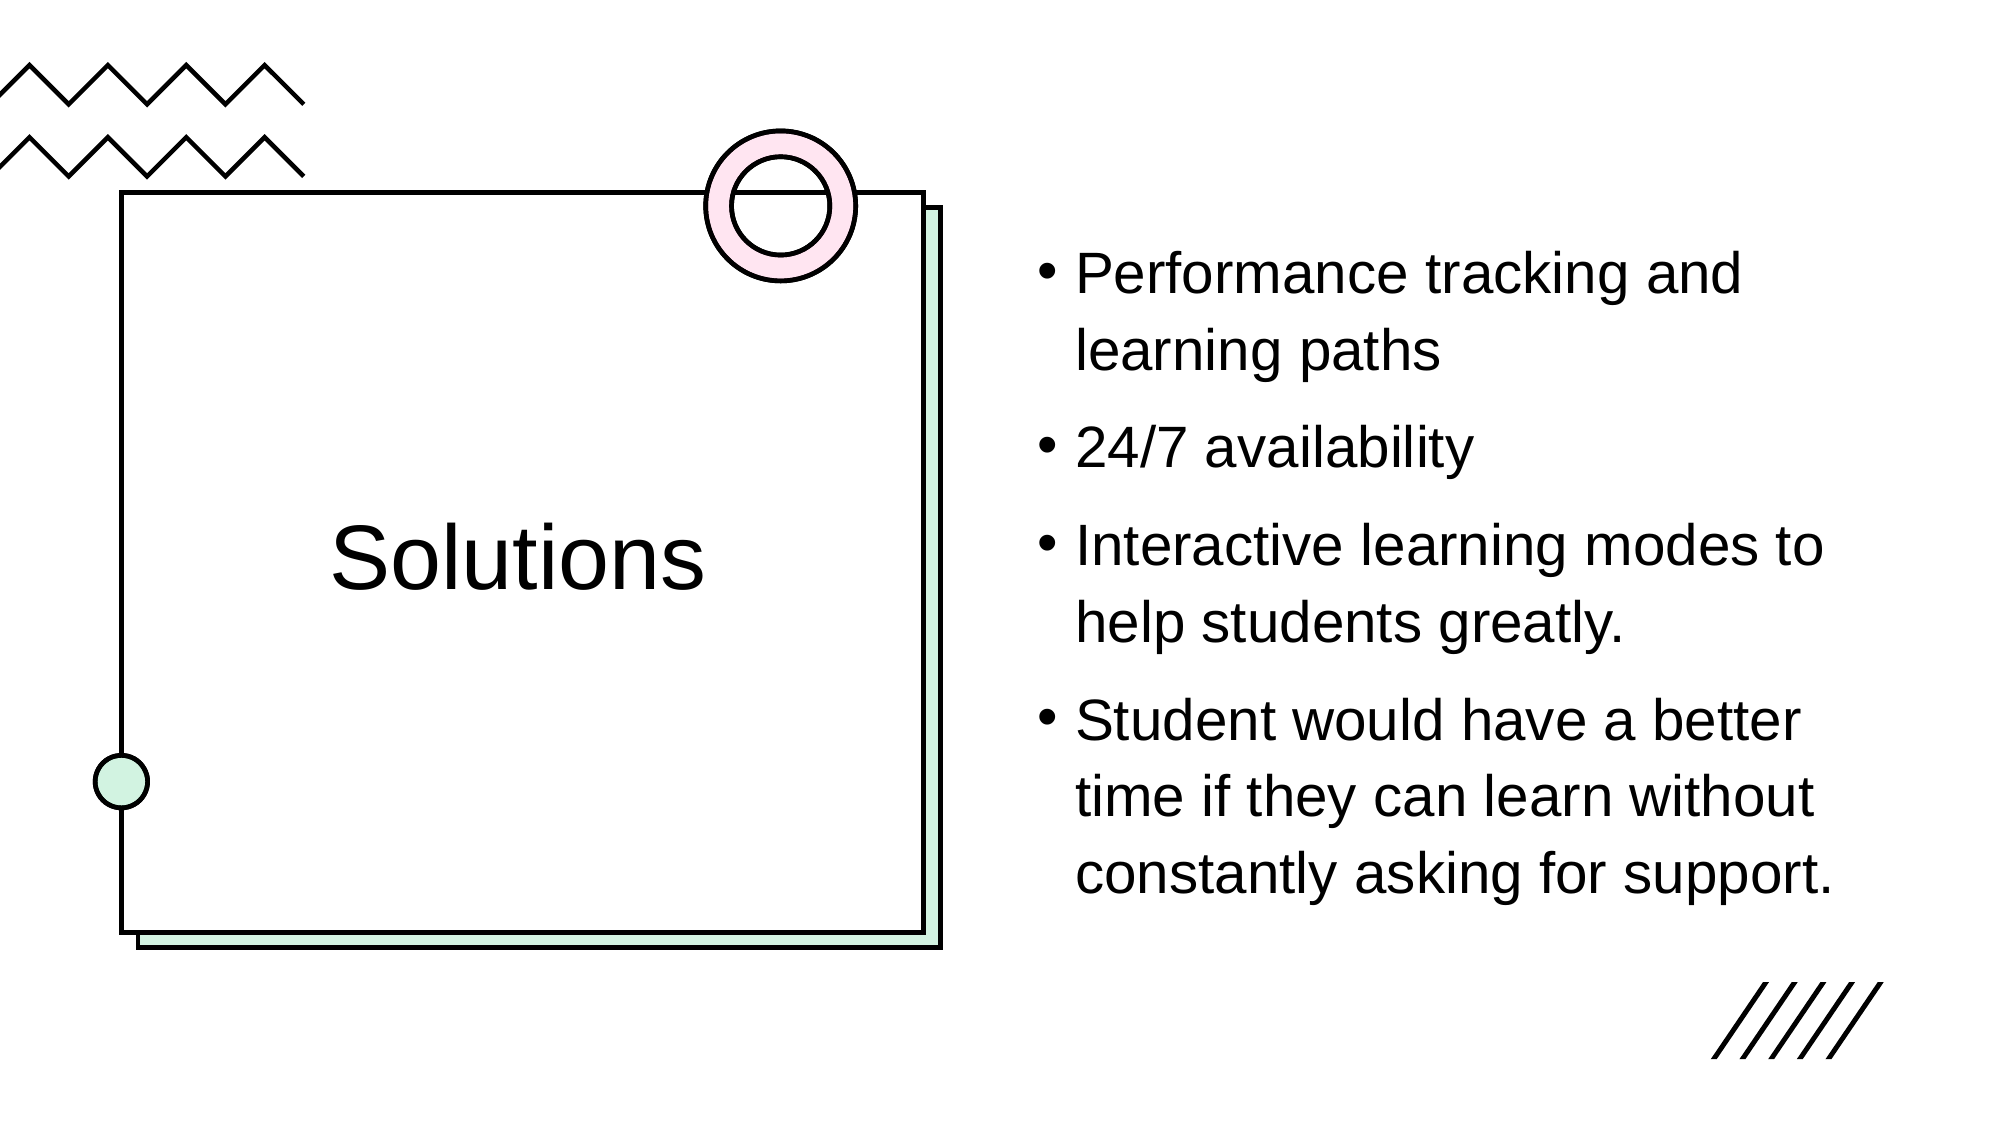

# Solutions
Performance tracking and learning paths
24/7 availability
Interactive learning modes to help students greatly.
Student would have a better time if they can learn without constantly asking for support.